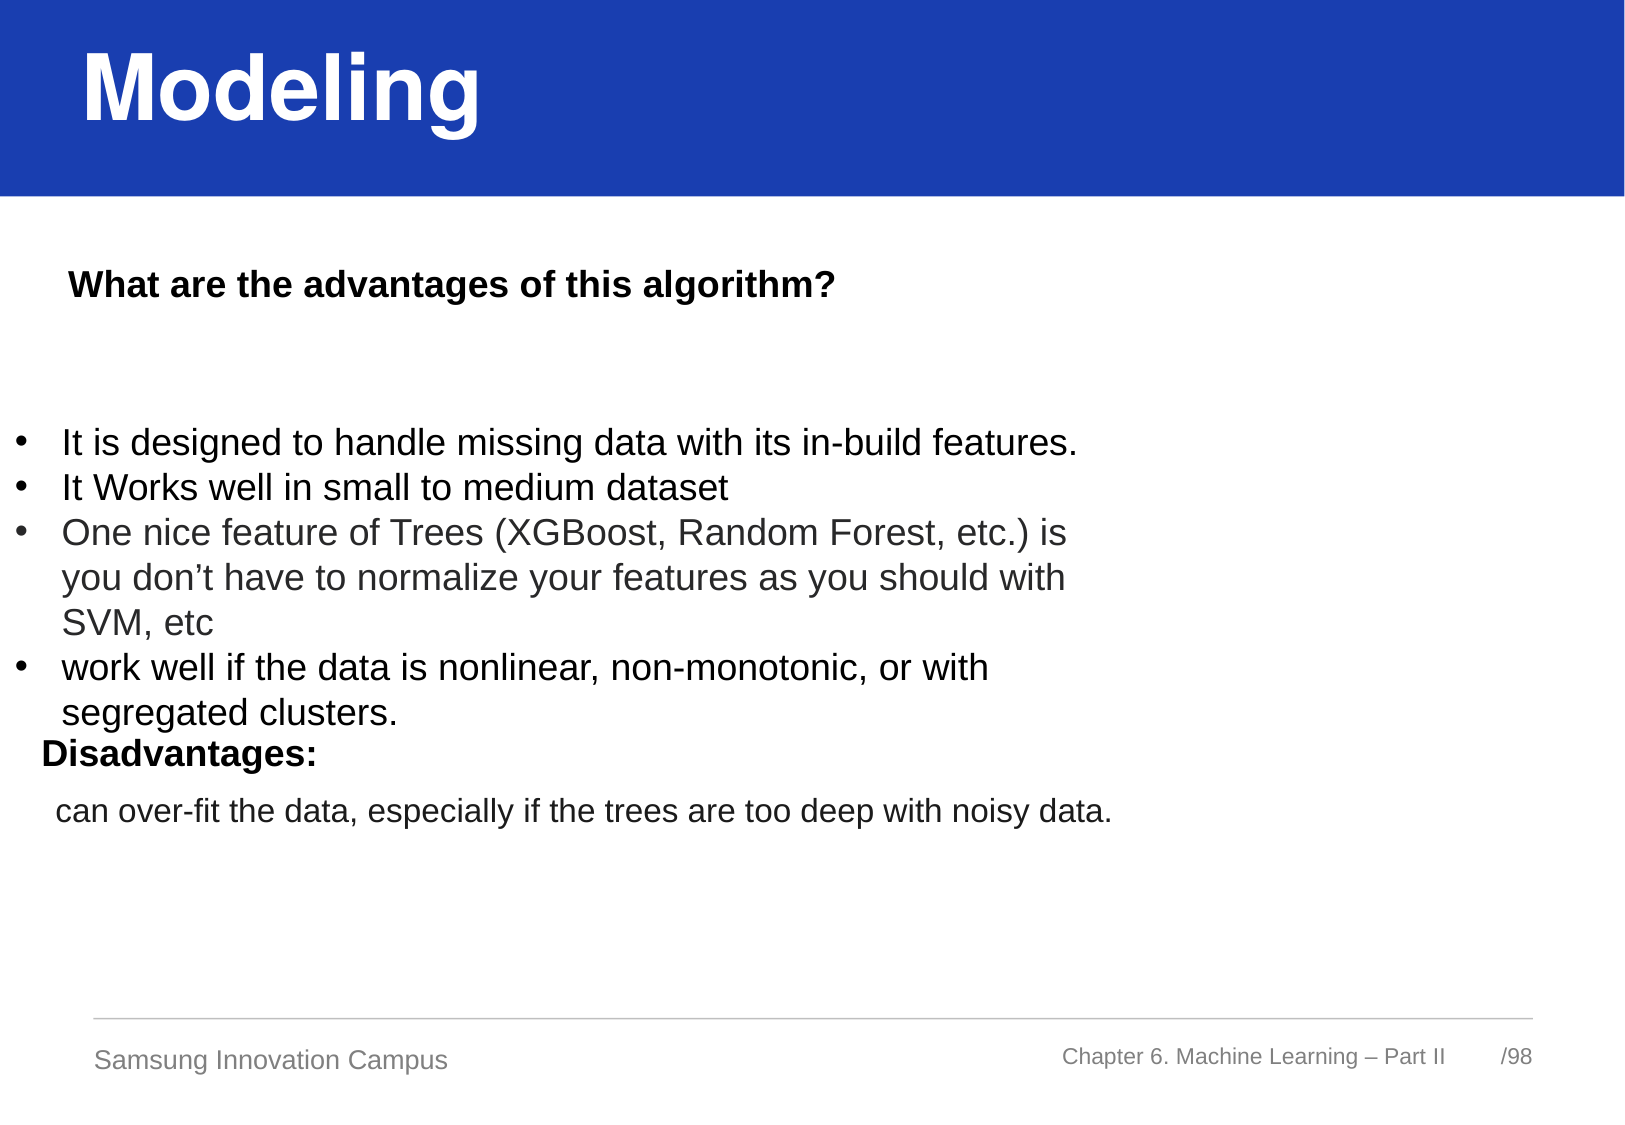

# Modeling
What are the advantages of this algorithm?
It is designed to handle missing data with its in-build features.
It Works well in small to medium dataset
One nice feature of Trees (XGBoost, Random Forest, etc.) is you don’t have to normalize your features as you should with SVM, etc
work well if the data is nonlinear, non-monotonic, or with segregated clusters.
Disadvantages:
can over-fit the data, especially if the trees are too deep with noisy data.